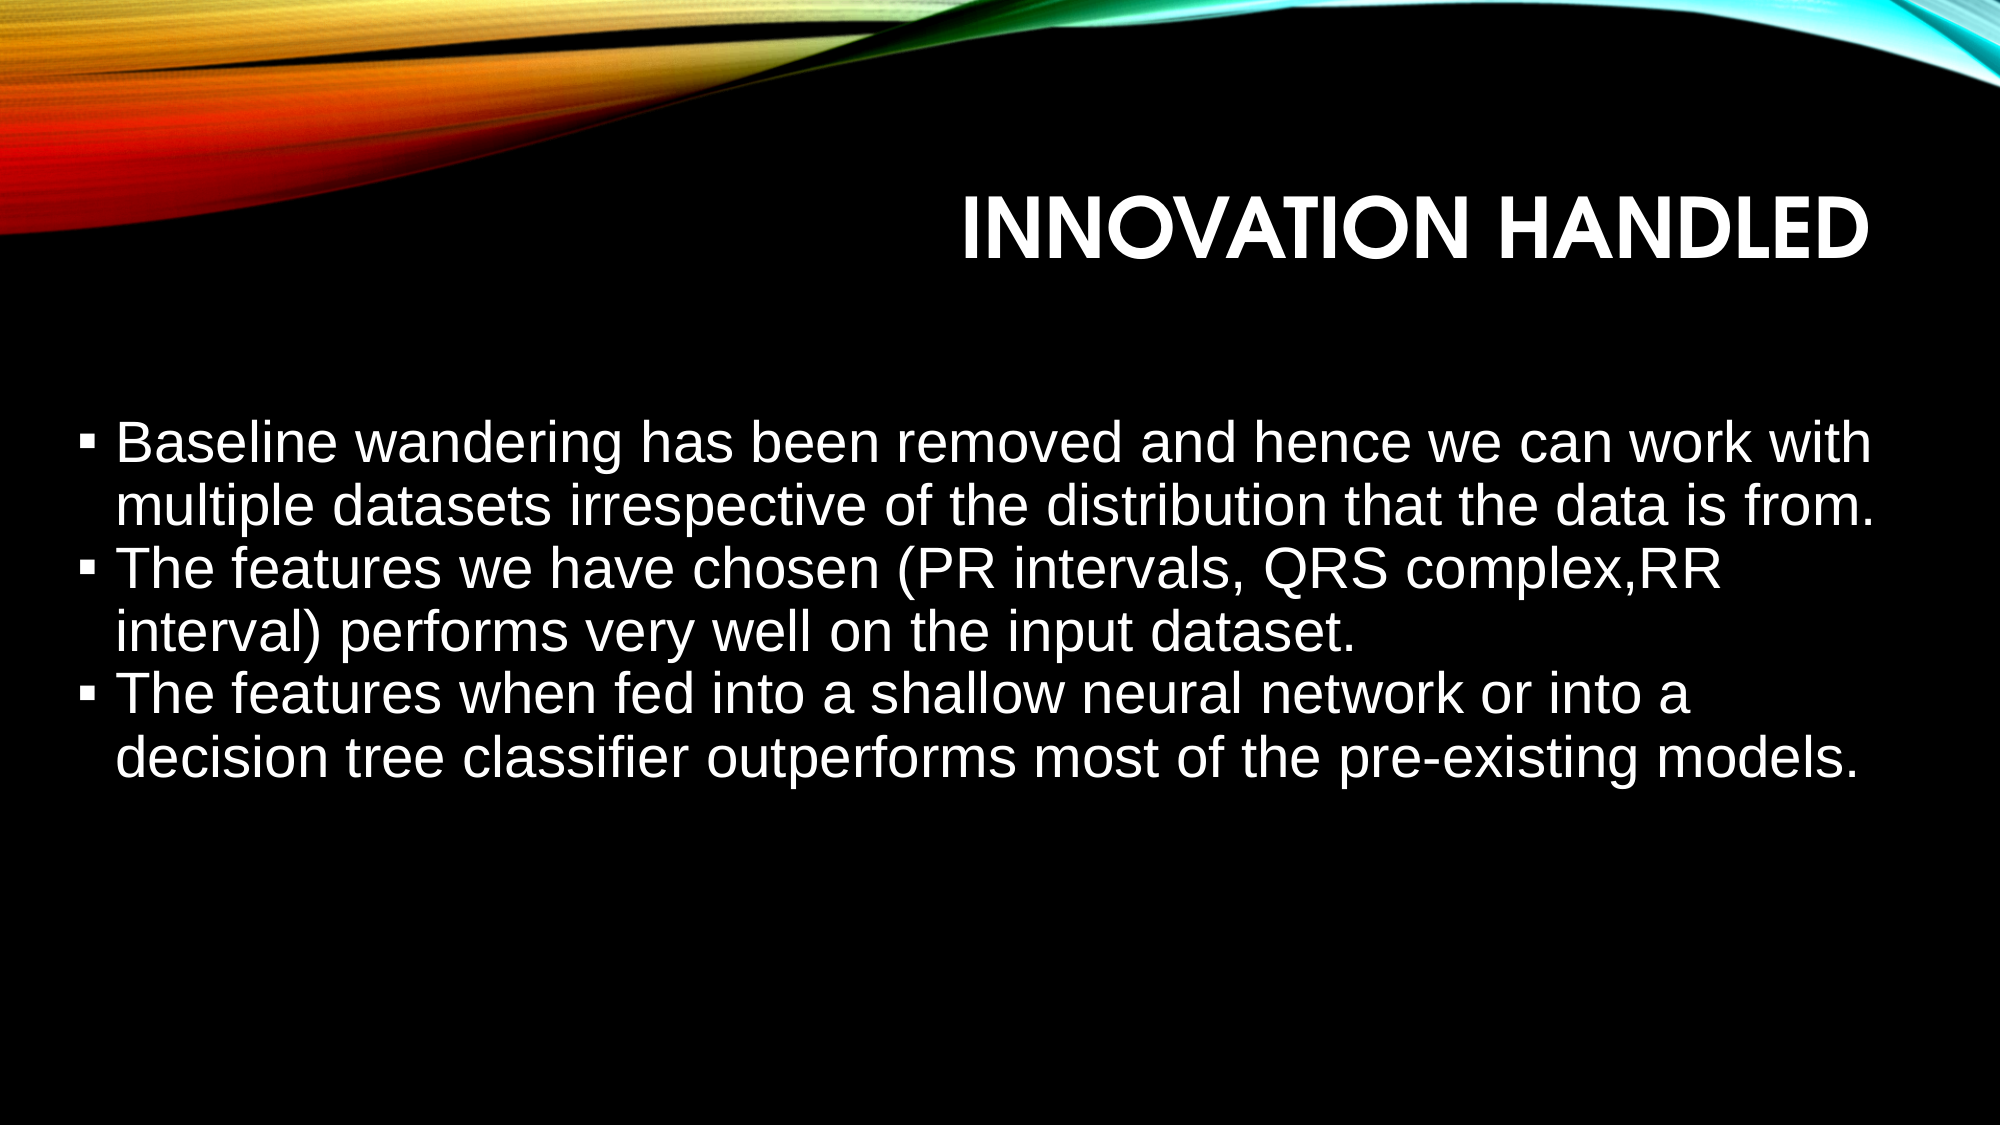

# INNOVATION HANDLED

Baseline wandering has been removed and hence we can work with multiple datasets irrespective of the distribution that the data is from.
The features we have chosen (PR intervals, QRS complex,RR interval) performs very well on the input dataset.
The features when fed into a shallow neural network or into a decision tree classifier outperforms most of the pre-existing models.